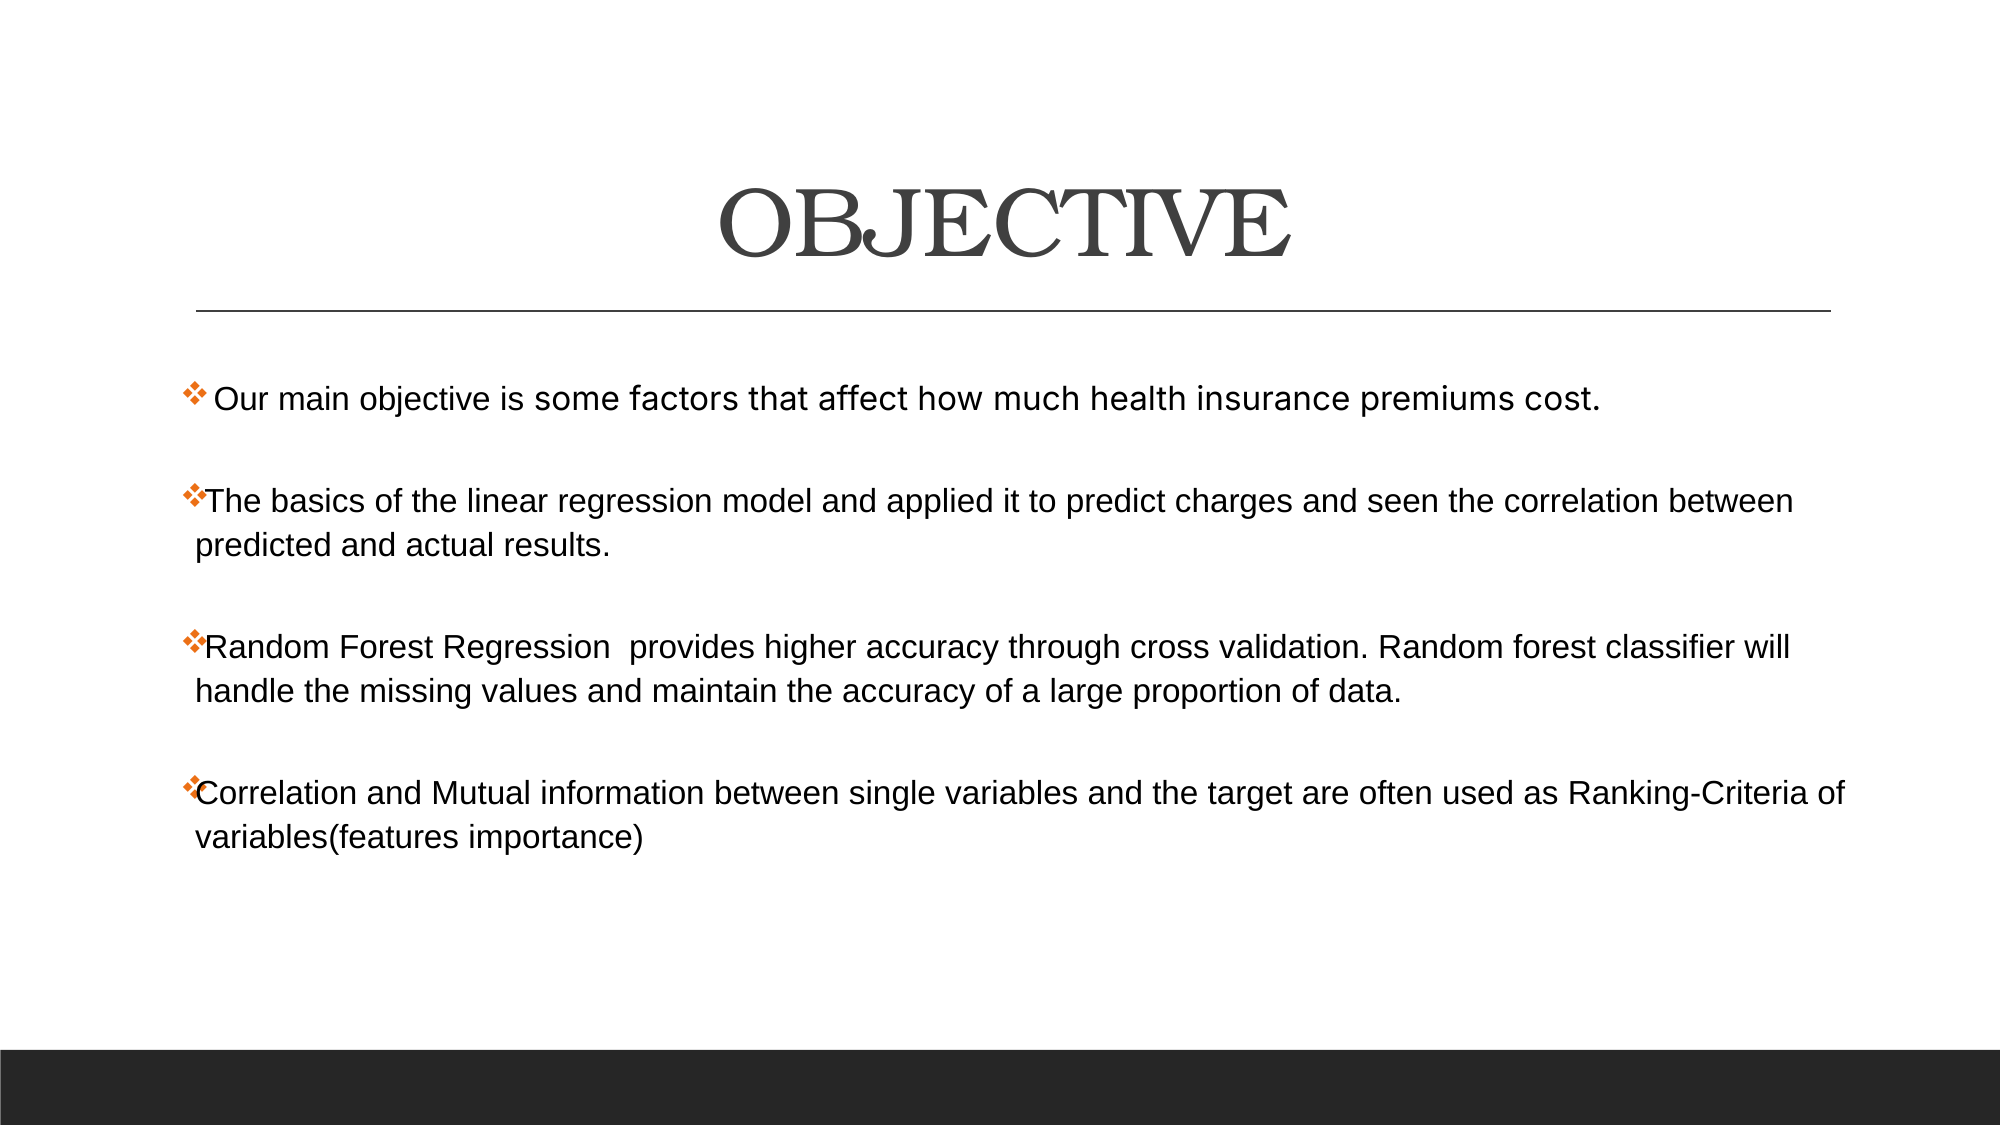

# OBJECTIVE

  Our main objective is some factors that affect how much health insurance premiums cost.

 The basics of the linear regression model and applied it to predict charges and seen the correlation between predicted and actual results.

 Random Forest Regression  provides higher accuracy through cross validation. Random forest classifier will handle the missing values and maintain the accuracy of a large proportion of data.

Correlation and Mutual information between single variables and the target are often used as Ranking-Criteria of variables(features importance)